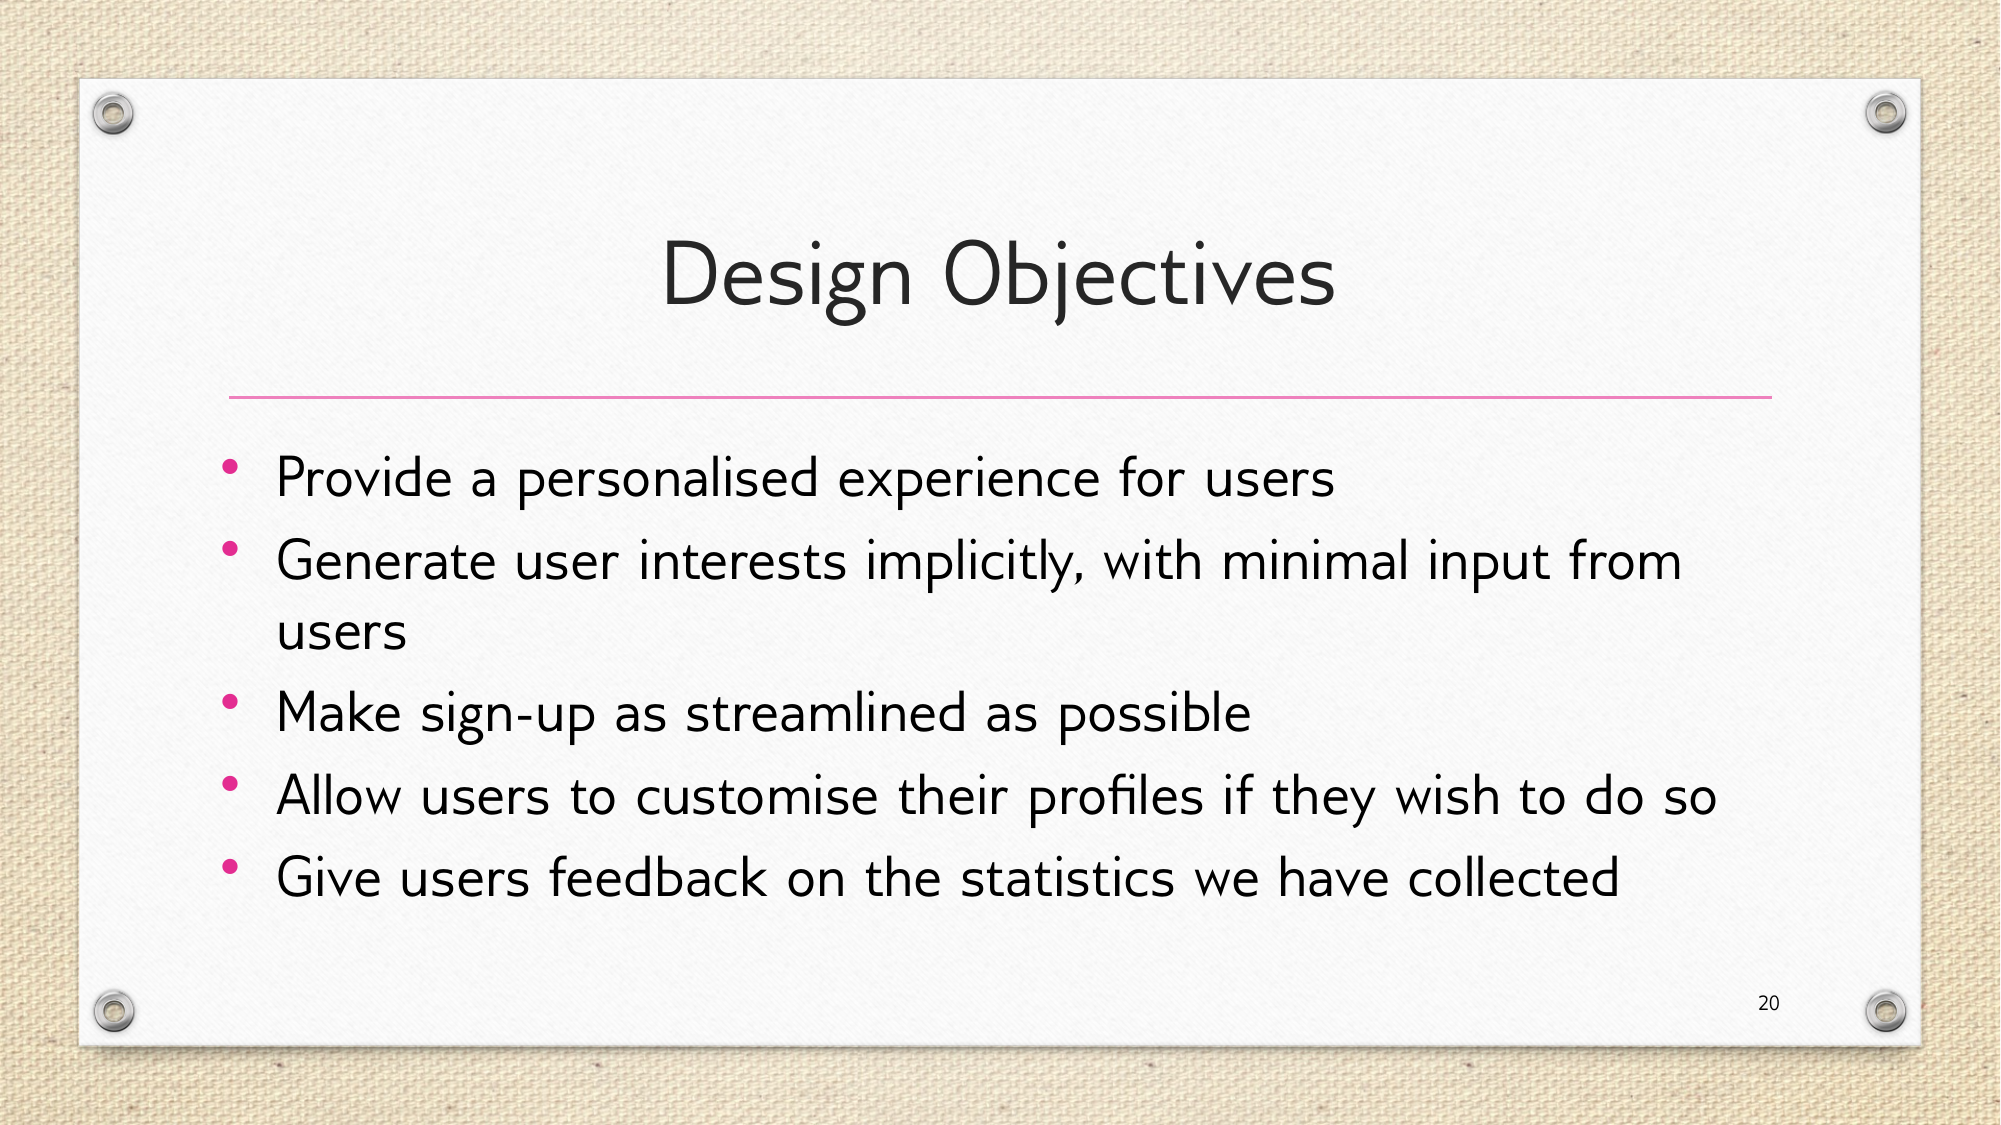

# Design Objectives
Provide a personalised experience for users
Generate user interests implicitly, with minimal input from users
Make sign-up as streamlined as possible
Allow users to customise their profiles if they wish to do so
Give users feedback on the statistics we have collected
20